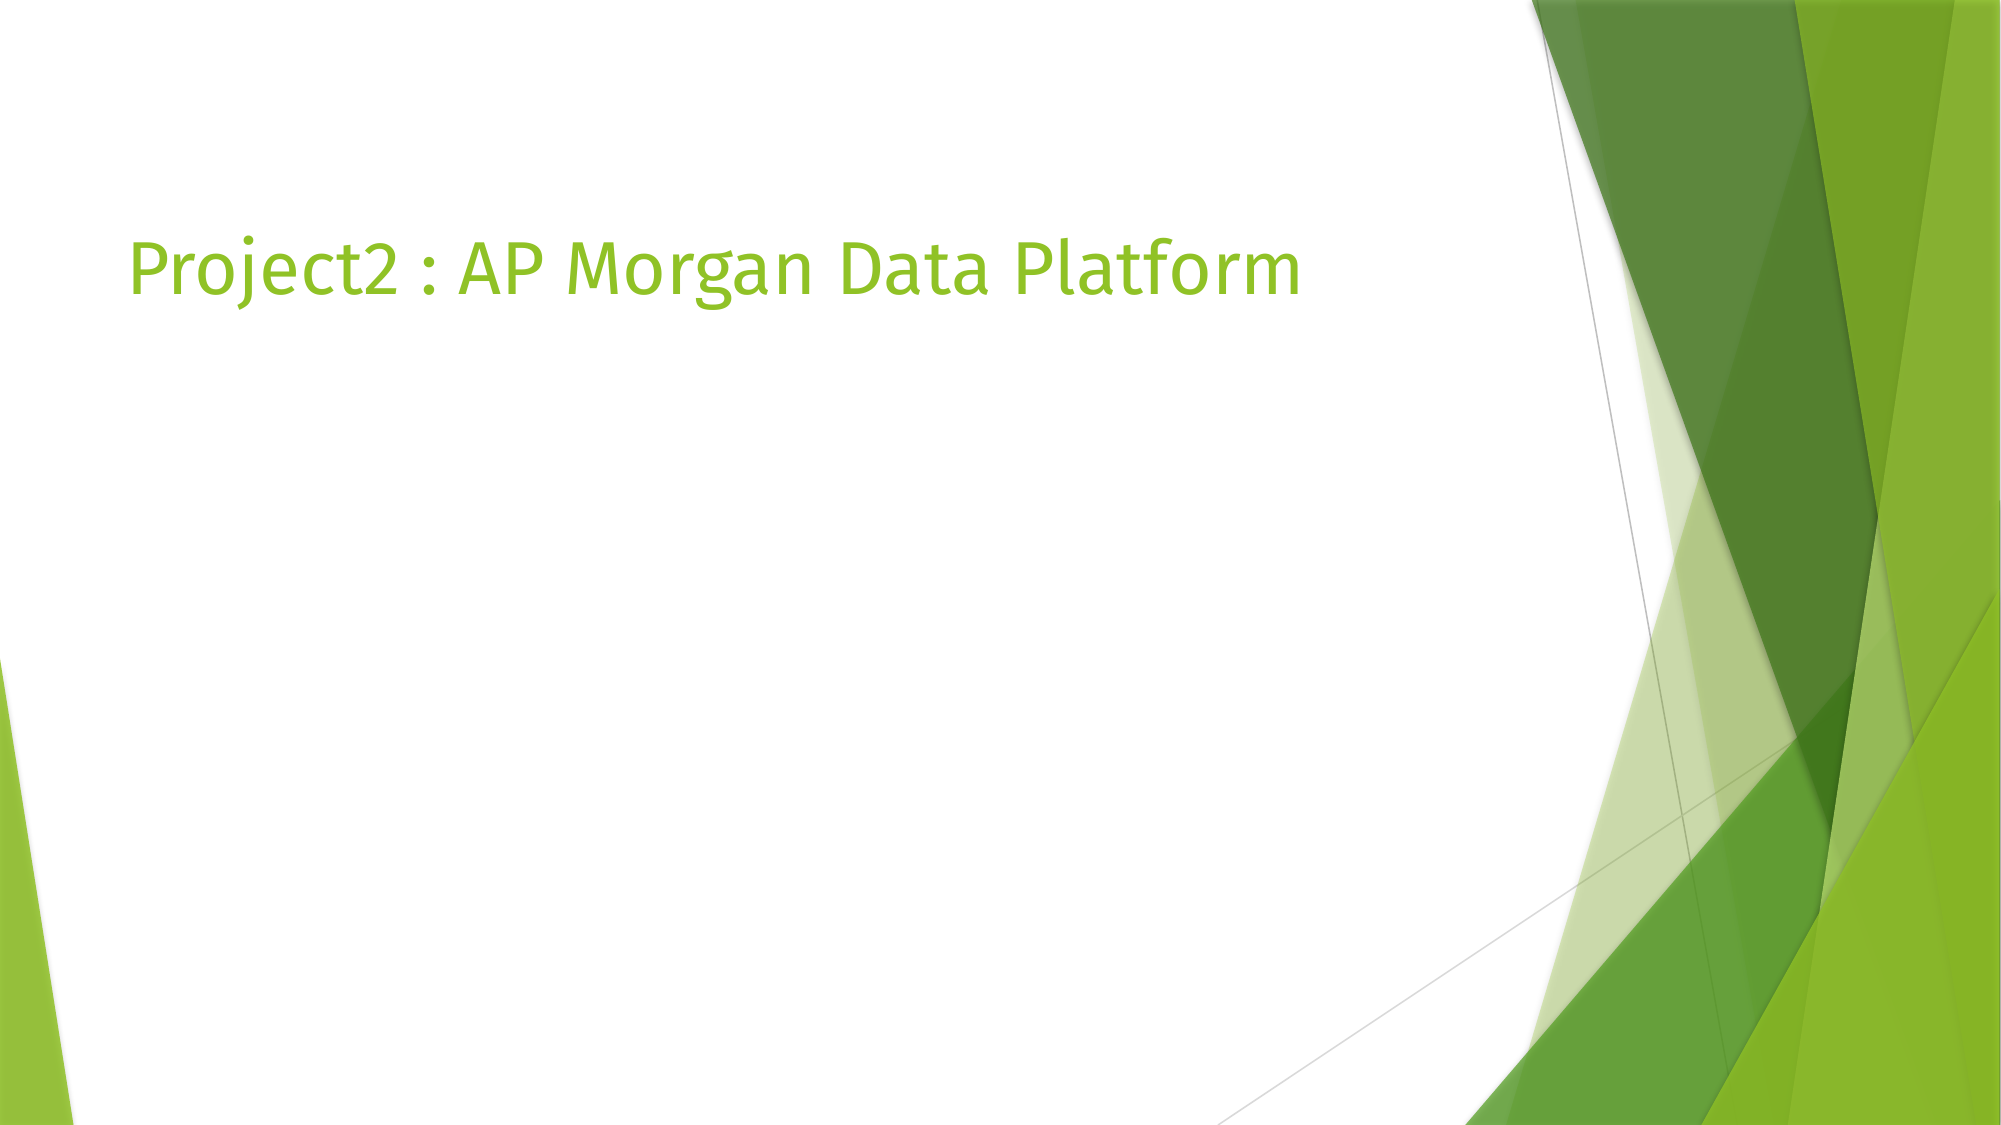

# Project2 : AP Morgan Data Platform